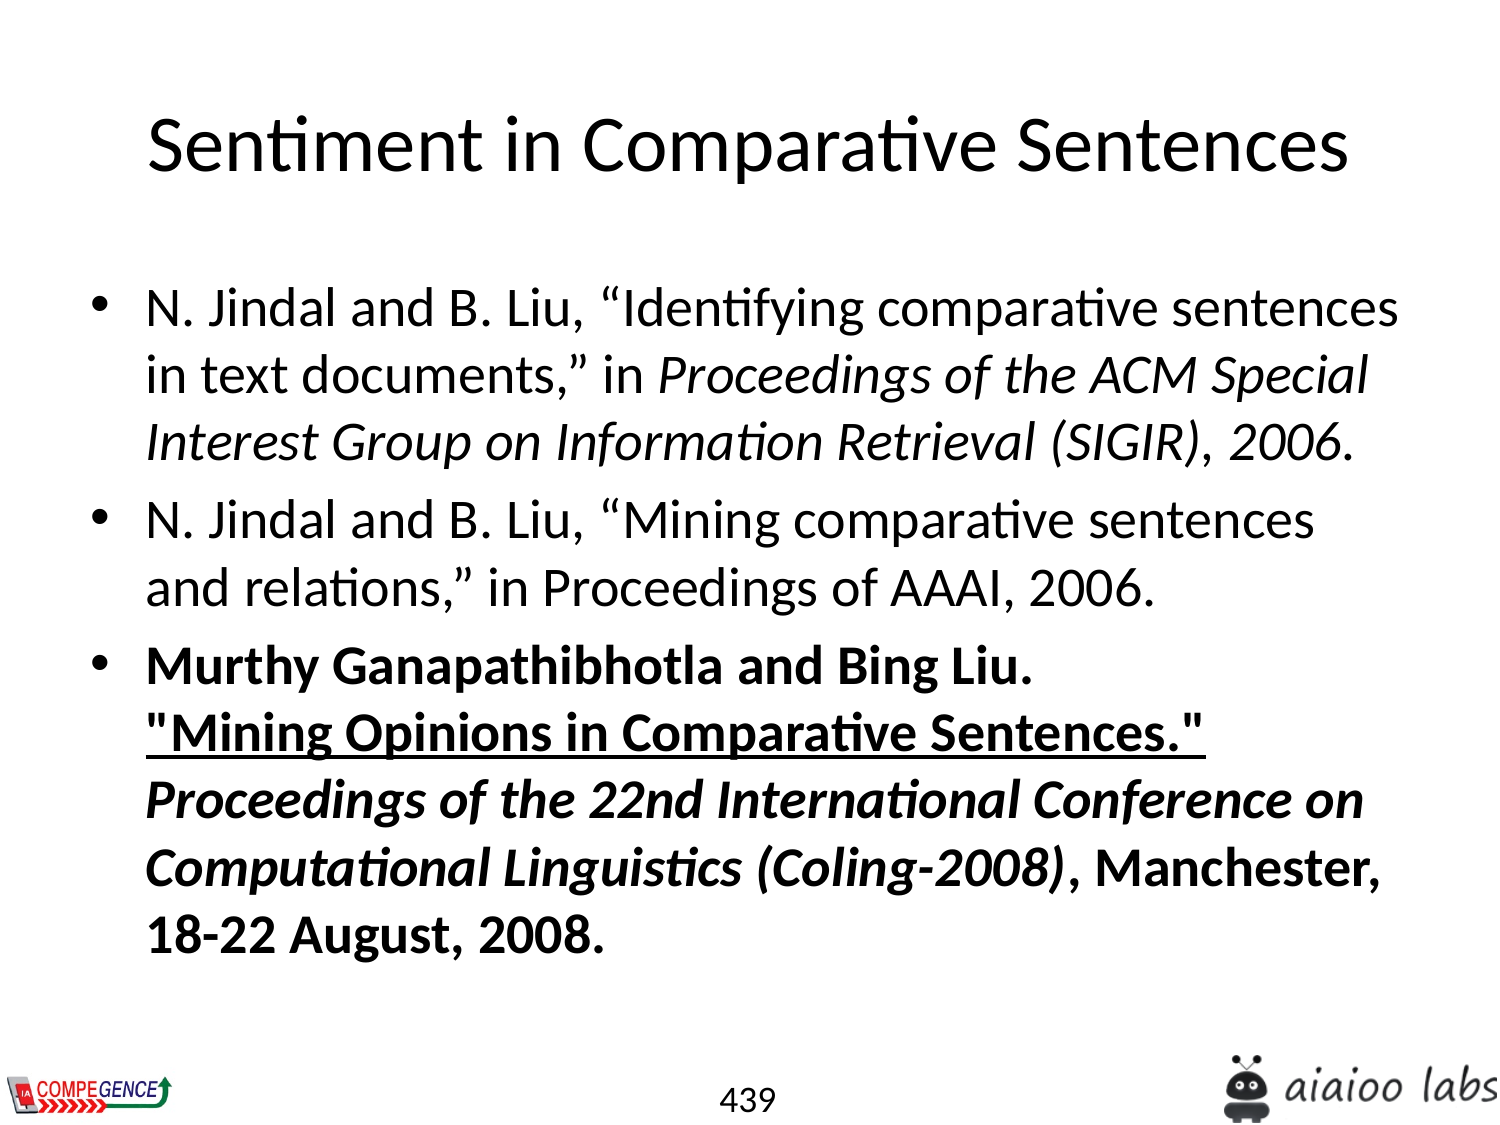

# Sentiment in Comparative Sentences
N. Jindal and B. Liu, “Identifying comparative sentences in text documents,” in Proceedings of the ACM Special Interest Group on Information Retrieval (SIGIR), 2006.
N. Jindal and B. Liu, “Mining comparative sentences and relations,” in Proceedings of AAAI, 2006.
Murthy Ganapathibhotla and Bing Liu. "Mining Opinions in Comparative Sentences." Proceedings of the 22nd International Conference on Computational Linguistics (Coling-2008), Manchester, 18-22 August, 2008.